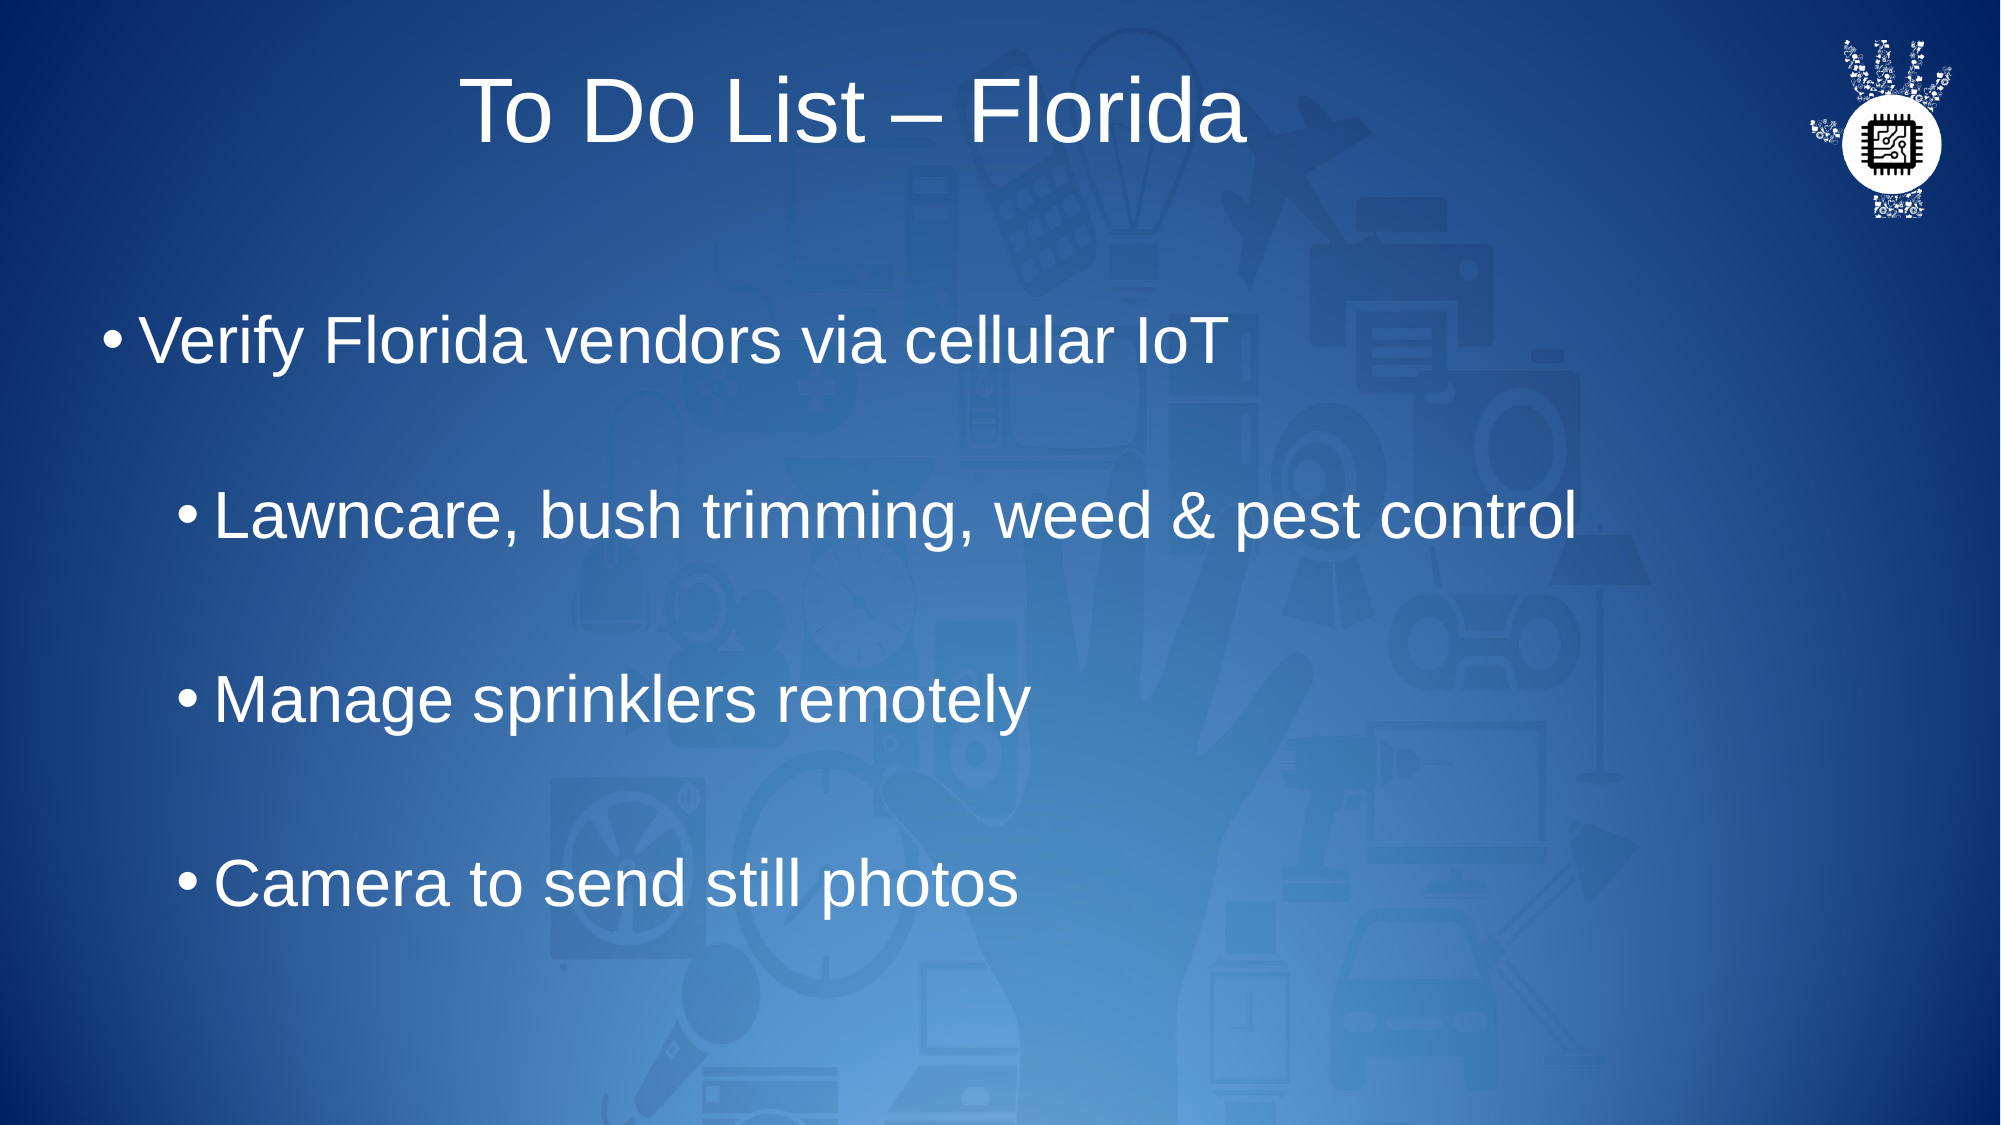

# To Do List – Florida
Verify Florida vendors via cellular IoT

Lawncare, bush trimming, weed & pest control

Manage sprinklers remotely

Camera to send still photos